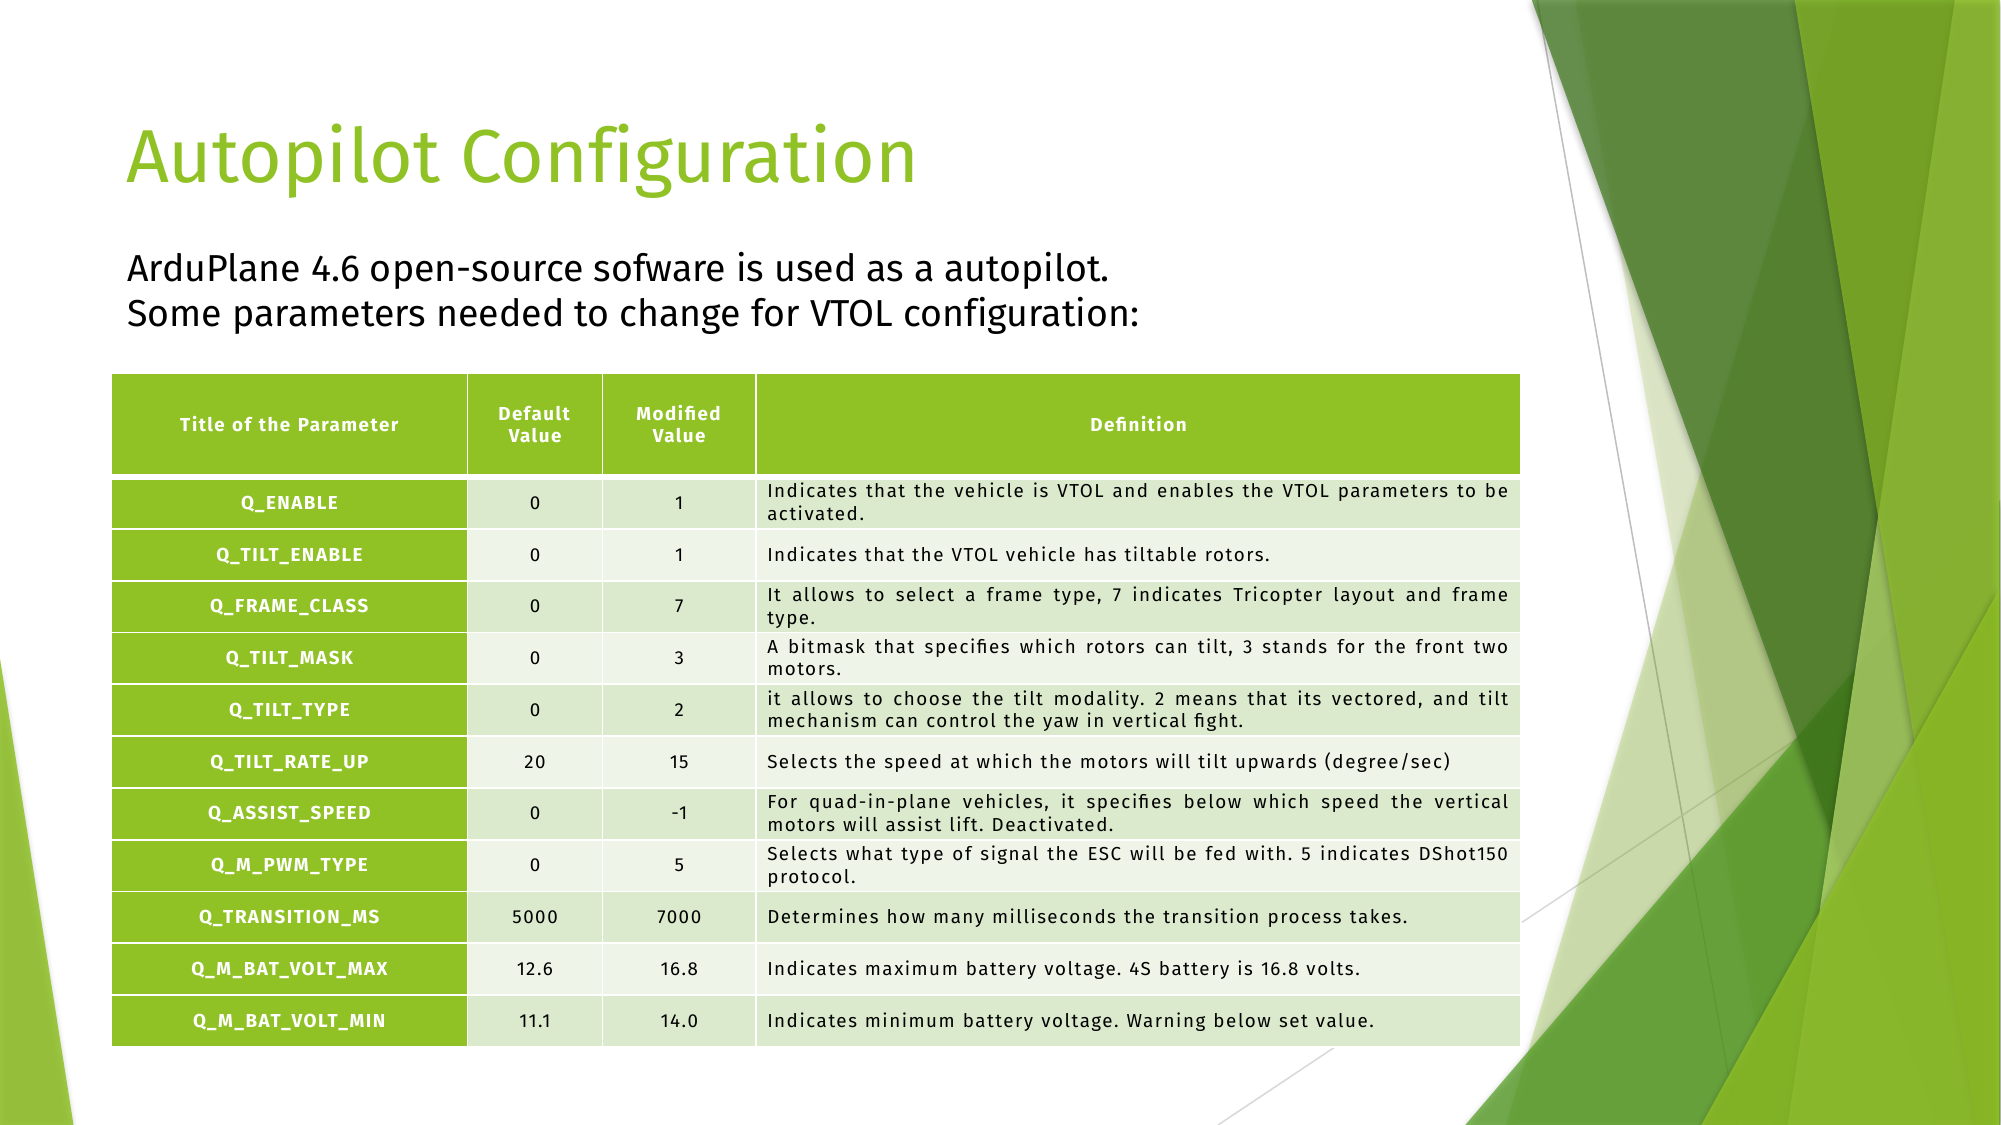

# Autopilot Configuration
ArduPlane 4.6 open-source sofware is used as a autopilot.
Some parameters needed to change for VTOL configuration:
| Title of the Parameter | Default Value | Modified Value | Definition |
| --- | --- | --- | --- |
| Q\_ENABLE | 0 | 1 | Indicates that the vehicle is VTOL and enables the VTOL parameters to be activated. |
| Q\_TILT\_ENABLE | 0 | 1 | Indicates that the VTOL vehicle has tiltable rotors. |
| Q\_FRAME\_CLASS | 0 | 7 | It allows to select a frame type, 7 indicates Tricopter layout and frame type. |
| Q\_TILT\_MASK | 0 | 3 | A bitmask that specifies which rotors can tilt, 3 stands for the front two motors. |
| Q\_TILT\_TYPE | 0 | 2 | it allows to choose the tilt modality. 2 means that its vectored, and tilt mechanism can control the yaw in vertical fight. |
| Q\_TILT\_RATE\_UP | 20 | 15 | Selects the speed at which the motors will tilt upwards (degree/sec) |
| Q\_ASSIST\_SPEED | 0 | -1 | For quad-in-plane vehicles, it specifies below which speed the vertical motors will assist lift. Deactivated. |
| Q\_M\_PWM\_TYPE | 0 | 5 | Selects what type of signal the ESC will be fed with. 5 indicates DShot150 protocol. |
| Q\_TRANSITION\_MS | 5000 | 7000 | Determines how many milliseconds the transition process takes. |
| Q\_M\_BAT\_VOLT\_MAX | 12.6 | 16.8 | Indicates maximum battery voltage. 4S battery is 16.8 volts. |
| Q\_M\_BAT\_VOLT\_MIN | 11.1 | 14.0 | Indicates minimum battery voltage. Warning below set value. |